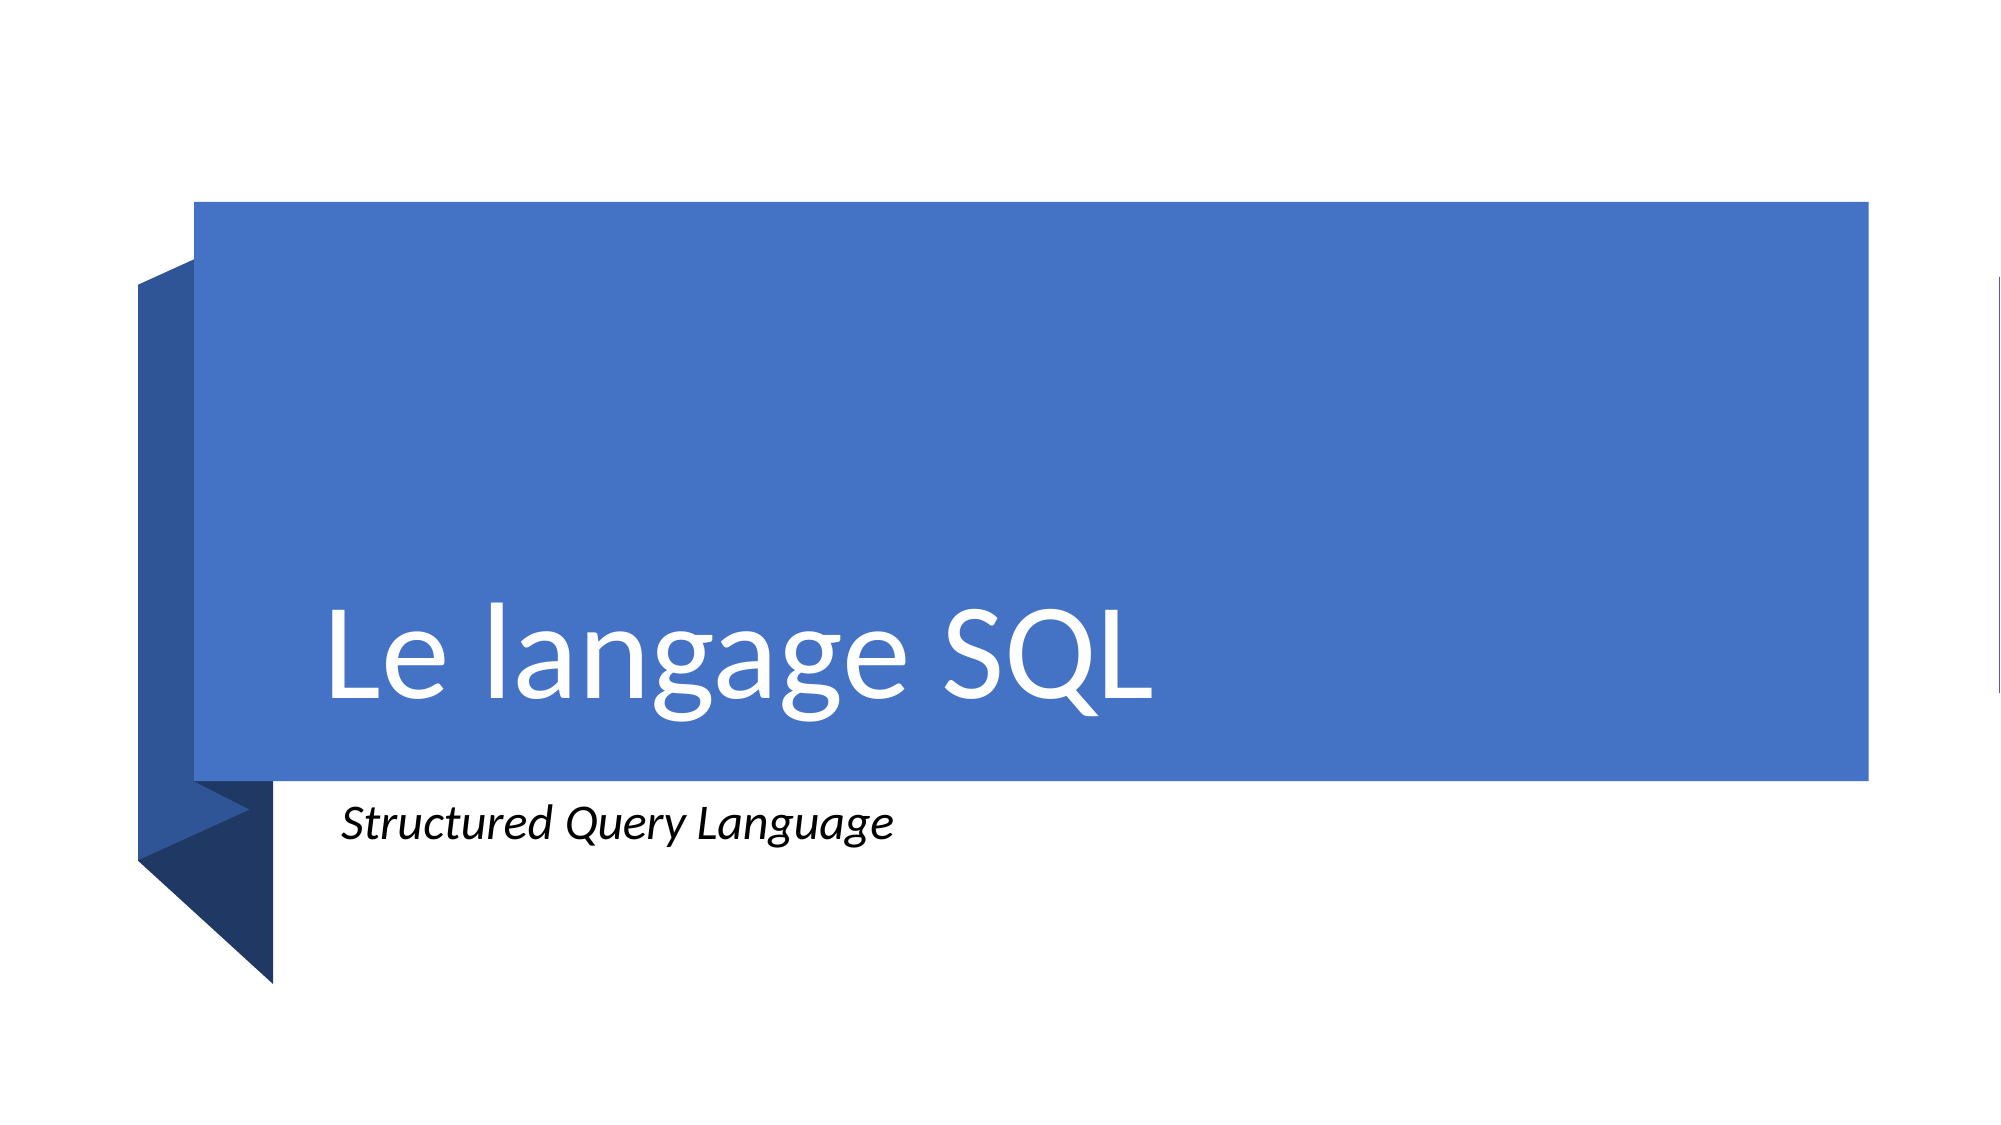

# Le langage SQL

Structured Query Language